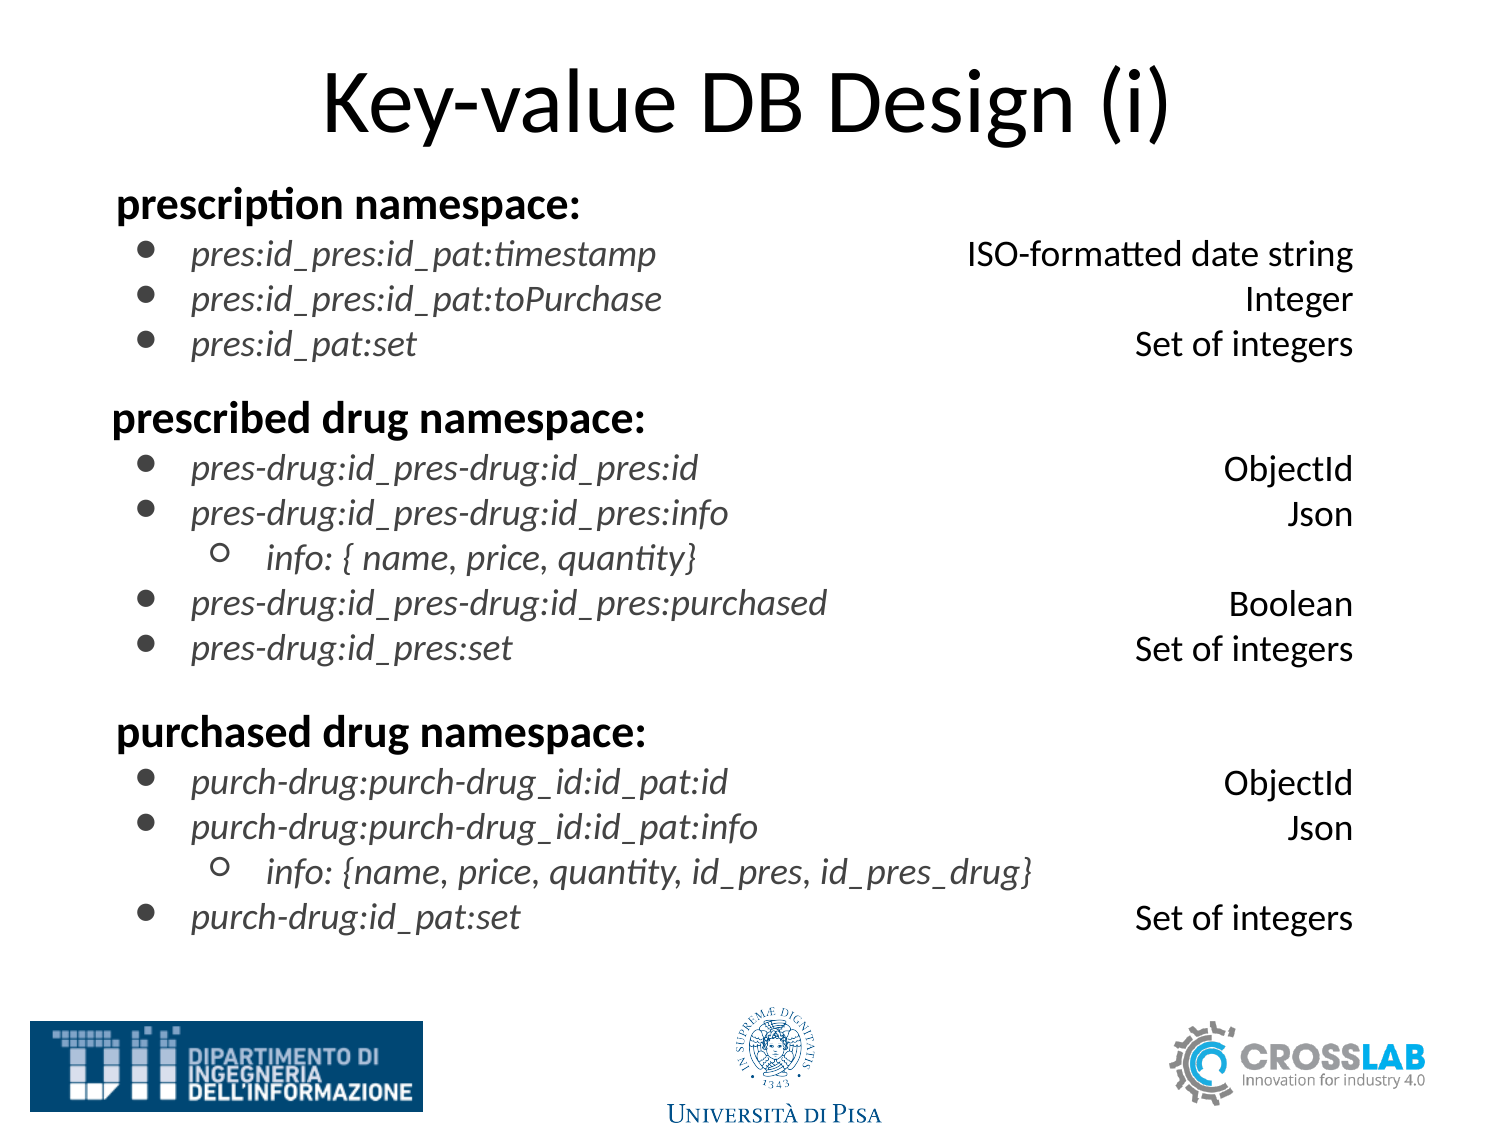

# Key-value DB Design (i)
prescription namespace:
pres:id_pres:id_pat:timestamp
pres:id_pres:id_pat:toPurchase
pres:id_pat:set
ISO-formatted date string
Integer
Set of integers
prescribed drug namespace:

pres-drug:id_pres-drug:id_pres:id
pres-drug:id_pres-drug:id_pres:info
info: { name, price, quantity}
pres-drug:id_pres-drug:id_pres:purchased
pres-drug:id_pres:set
ObjectId
Json

Boolean
Set of integers

purch-drug:purch-drug_id:id_pat:id
purch-drug:purch-drug_id:id_pat:info
info: {name, price, quantity, id_pres, id_pres_drug}
purch-drug:id_pat:set
purchased drug namespace:
ObjectId
Json

Set of integers